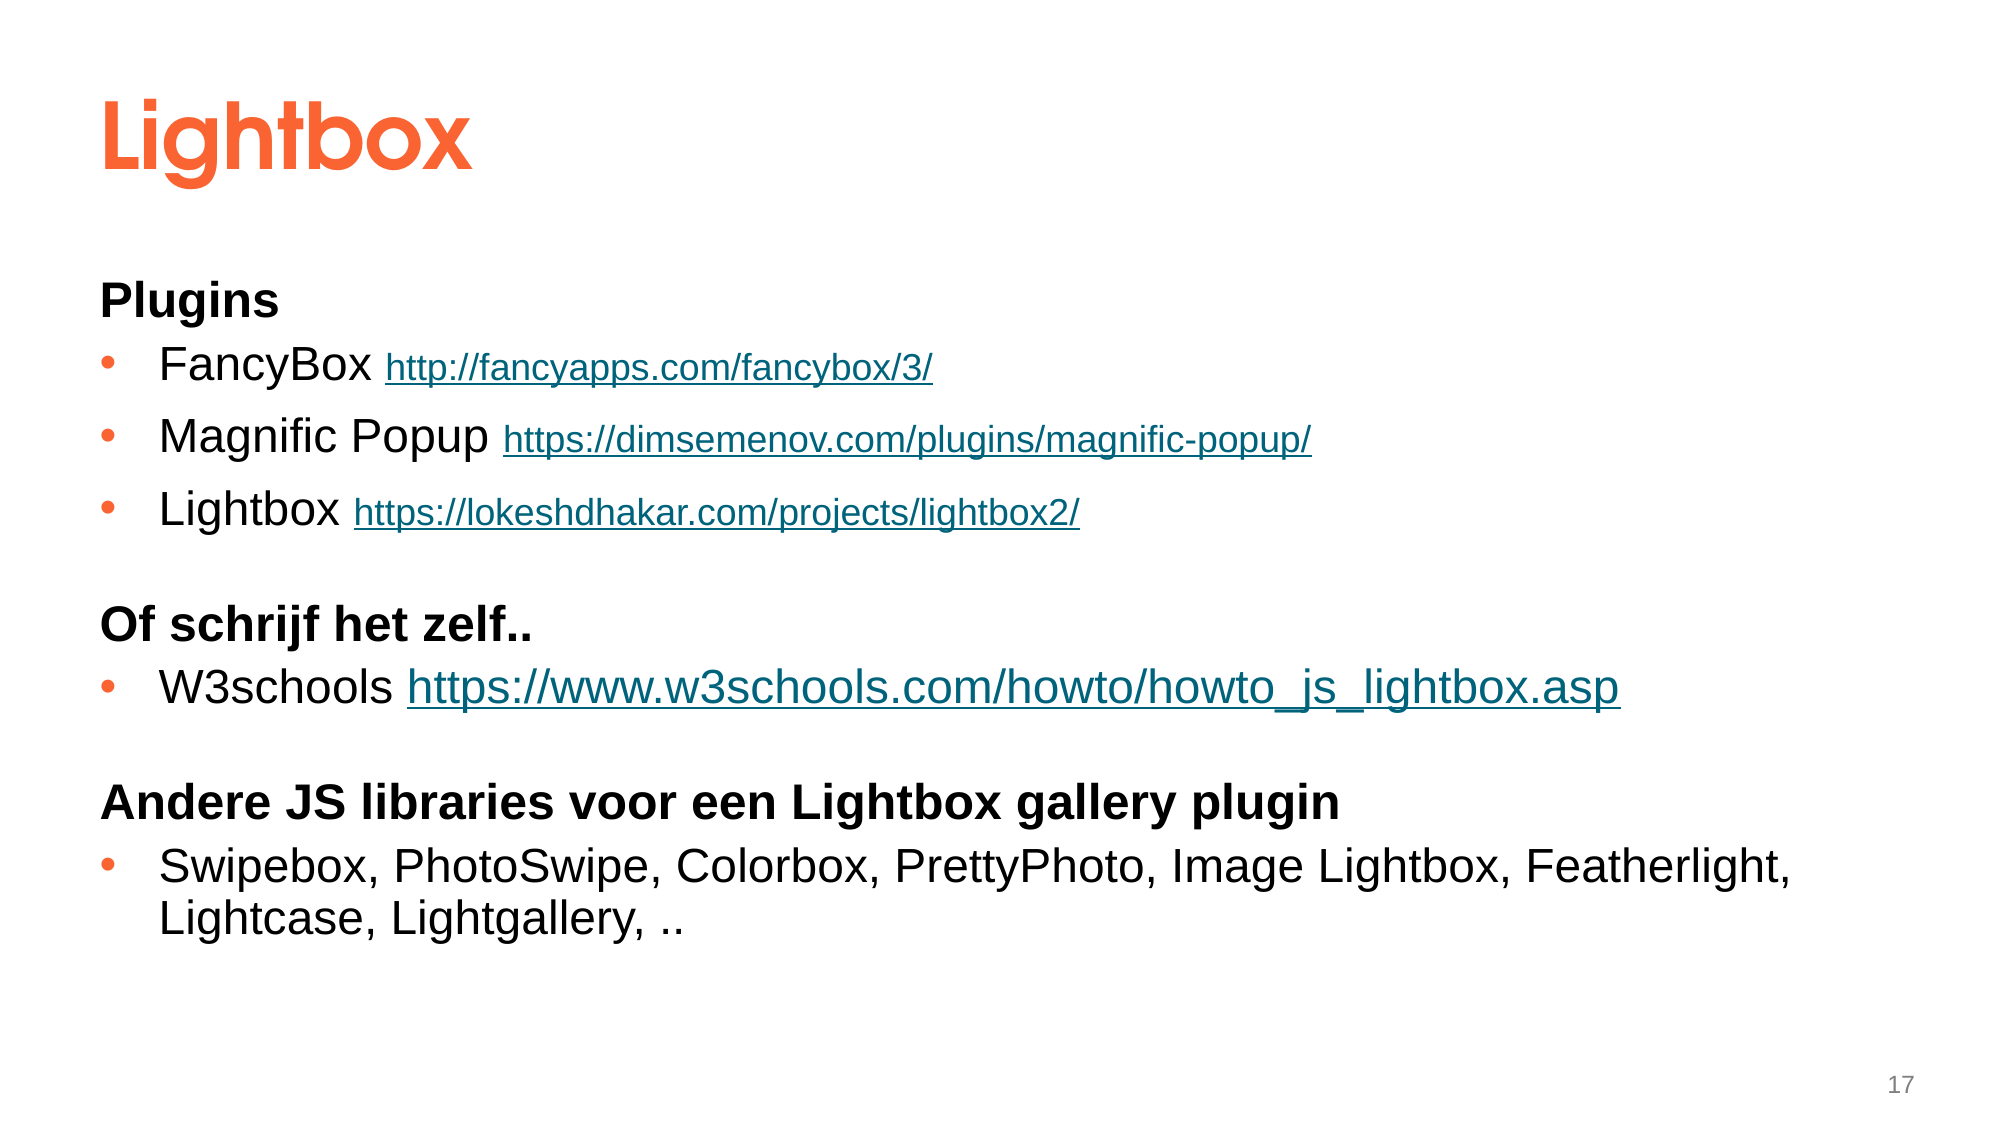

# Lightbox
Plugins
FancyBox http://fancyapps.com/fancybox/3/
Magnific Popup https://dimsemenov.com/plugins/magnific-popup/
Lightbox https://lokeshdhakar.com/projects/lightbox2/

Of schrijf het zelf..
W3schools https://www.w3schools.com/howto/howto_js_lightbox.asp

Andere JS libraries voor een Lightbox gallery plugin
Swipebox, PhotoSwipe, Colorbox, PrettyPhoto, Image Lightbox, Featherlight, Lightcase, Lightgallery, ..

17